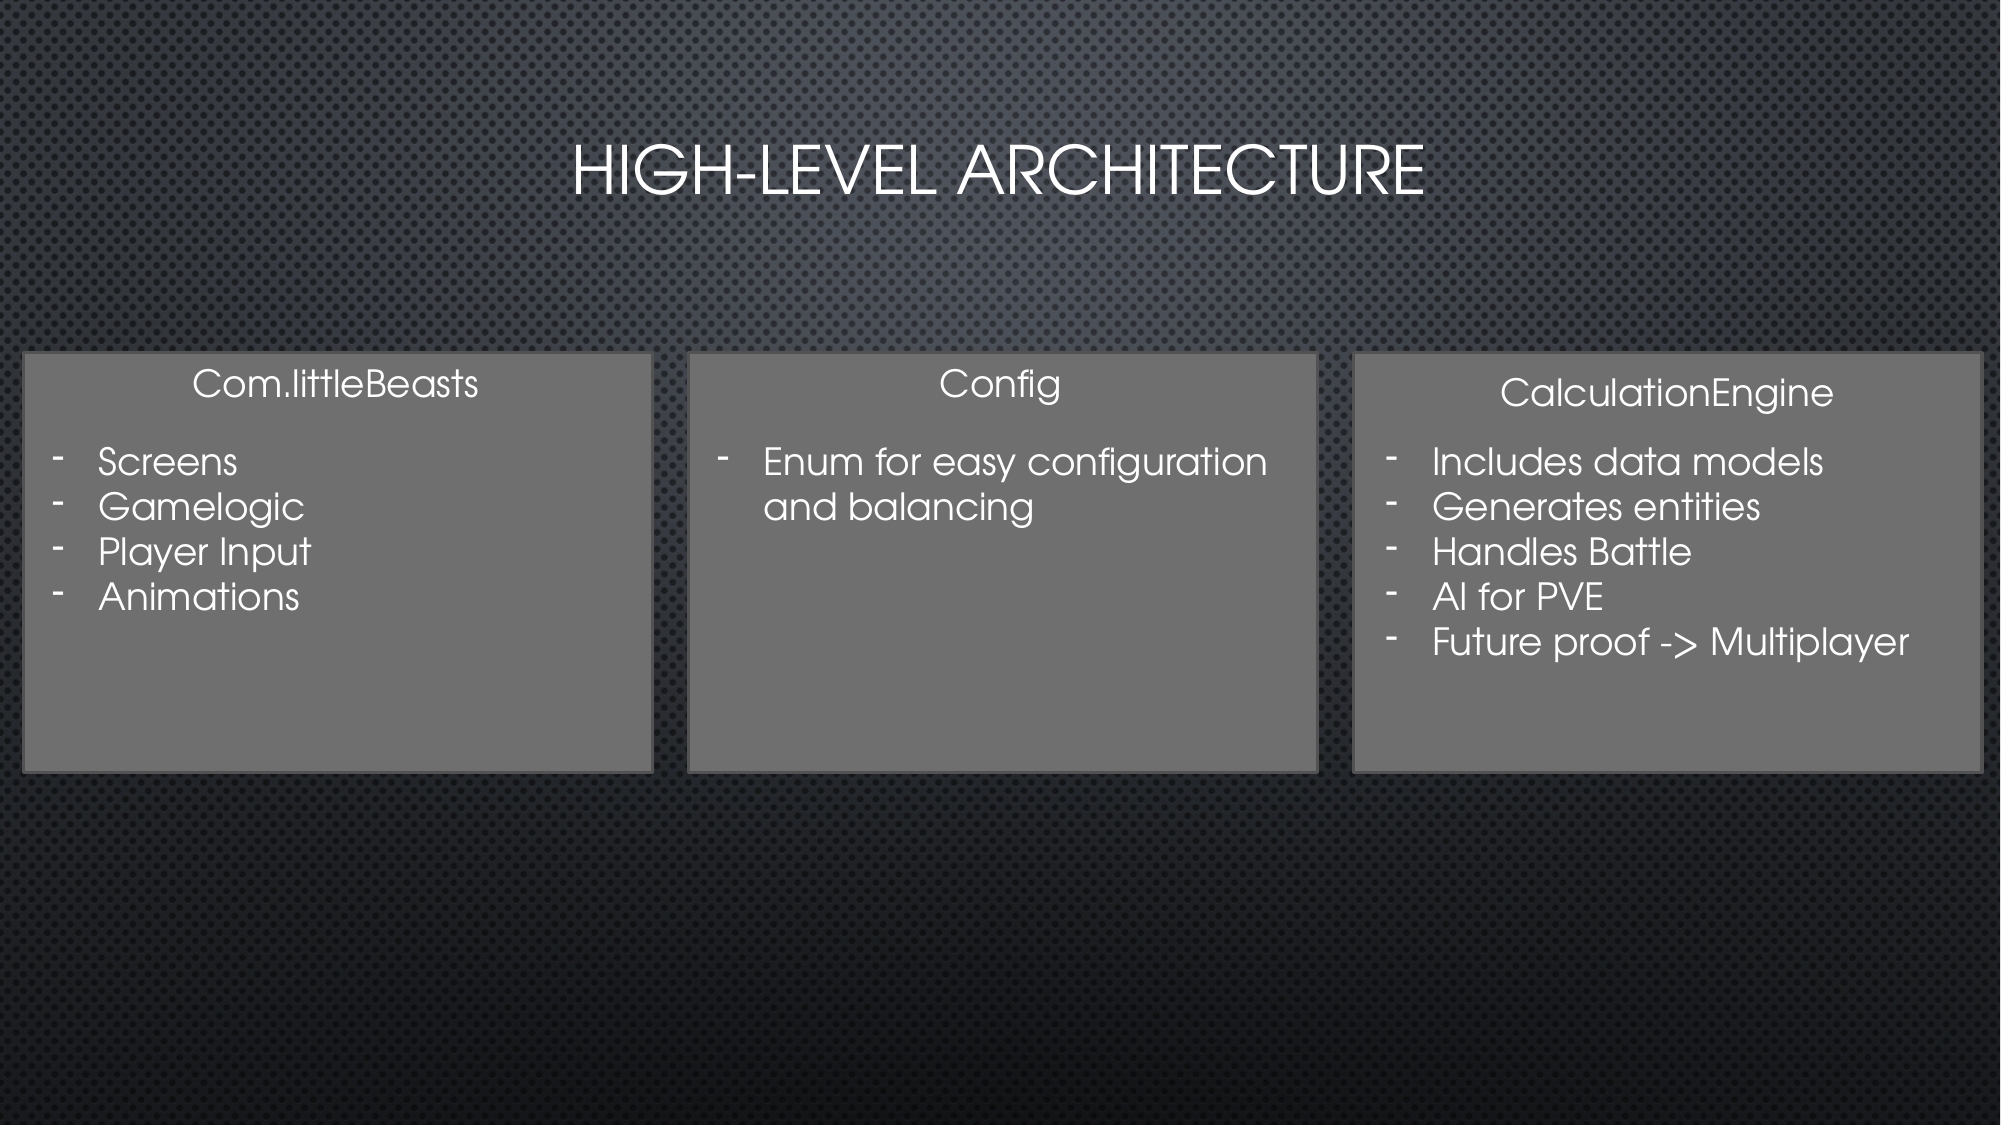

# High-Level Architecture
Com.littleBeasts

Screens
Gamelogic
Player Input
Animations
Config

Enum for easy configuration and balancing

CalculationEngine
Includes data models
Generates entities
Handles Battle
AI for PVE
Future proof -> Multiplayer